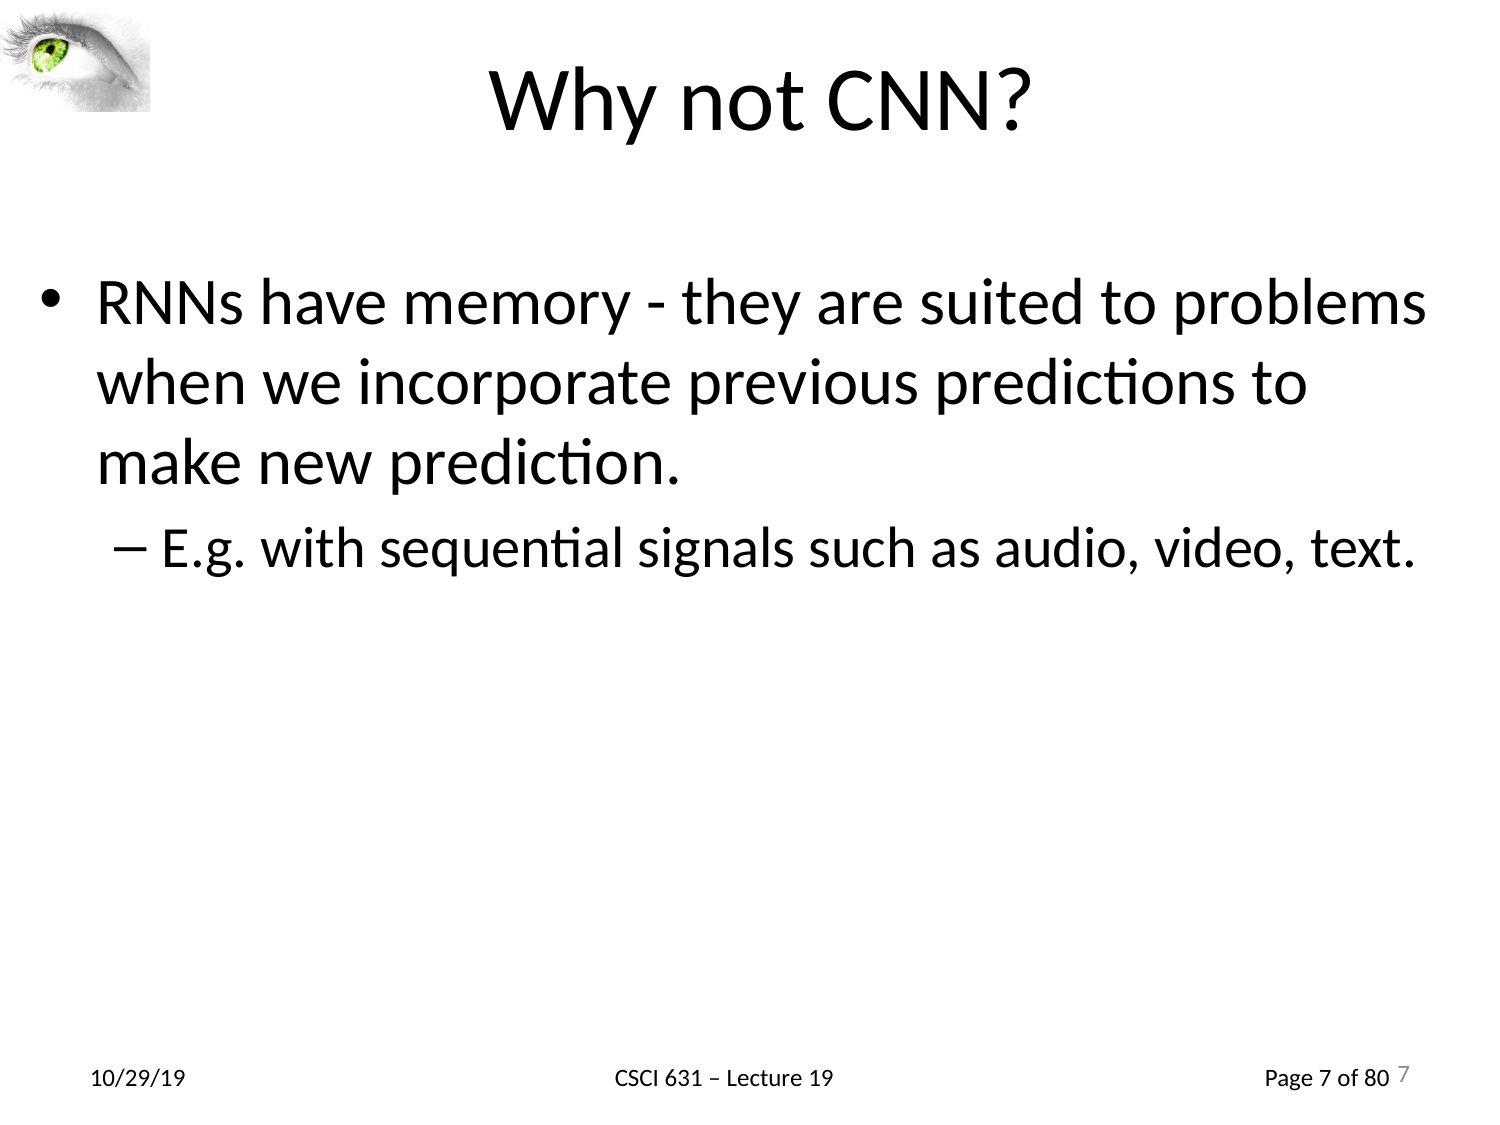

7
# Why not CNN?
RNNs have memory - they are suited to problems when we incorporate previous predictions to make new prediction.
E.g. with sequential signals such as audio, video, text.